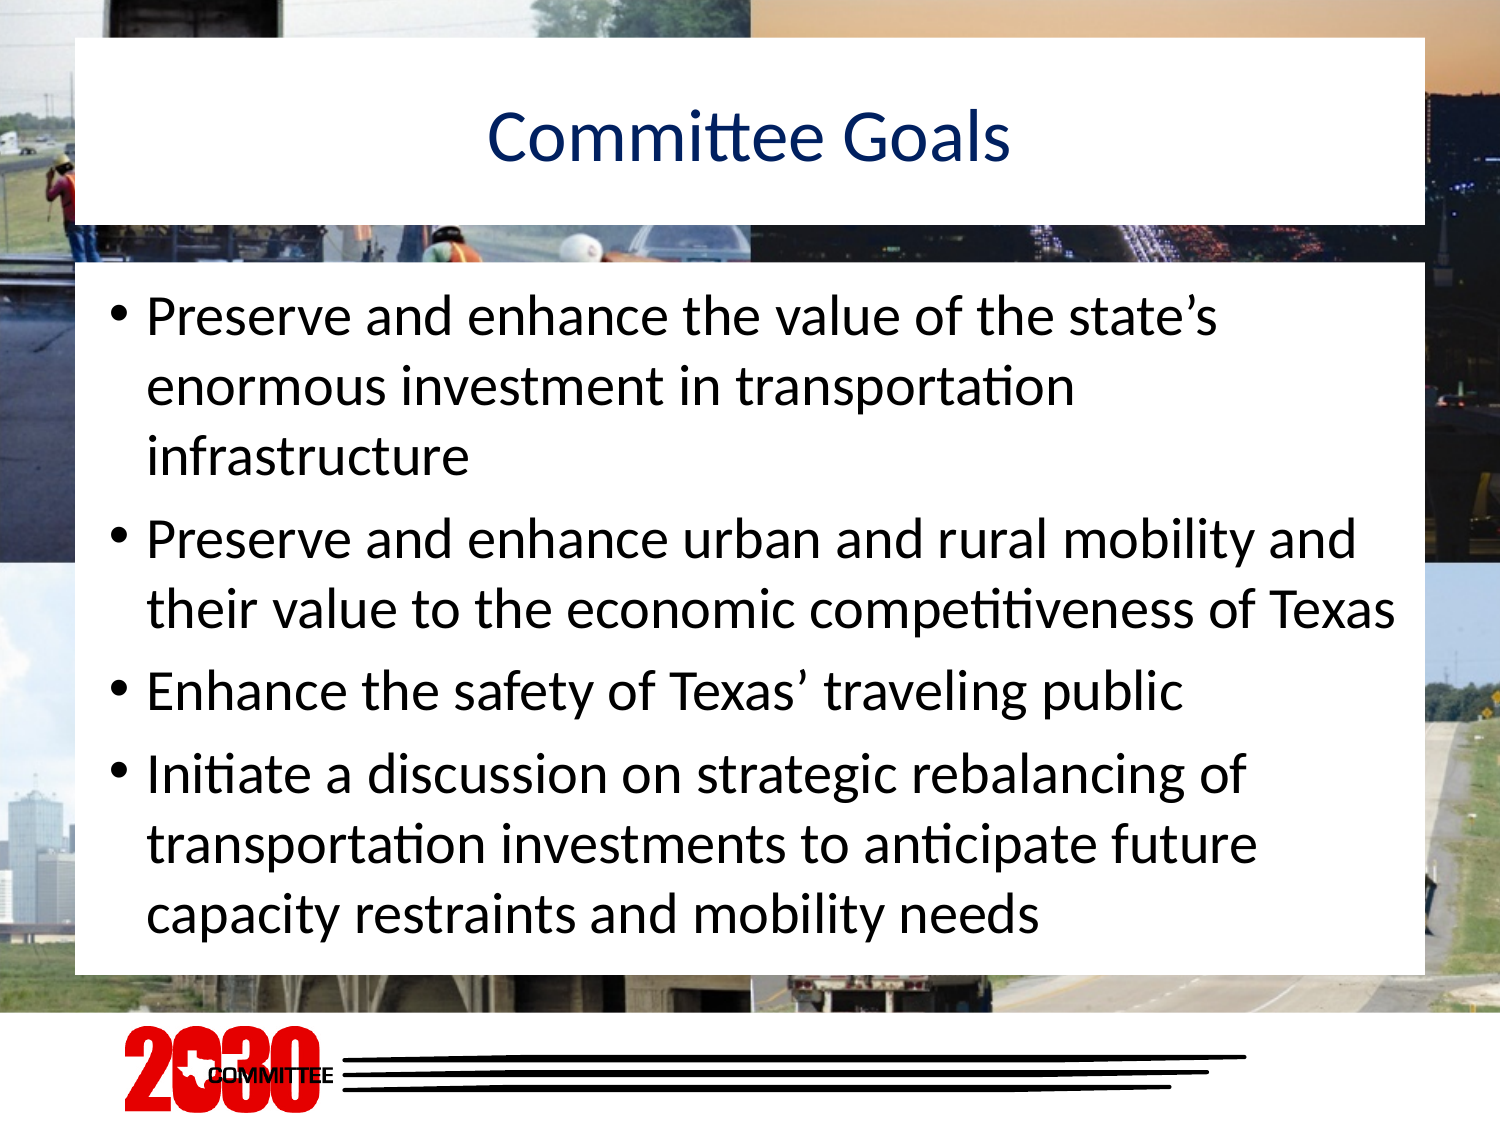

# Committee Goals
Preserve and enhance the value of the state’s enormous investment in transportation infrastructure
Preserve and enhance urban and rural mobility and their value to the economic competitiveness of Texas
Enhance the safety of Texas’ traveling public
Initiate a discussion on strategic rebalancing of transportation investments to anticipate future capacity restraints and mobility needs